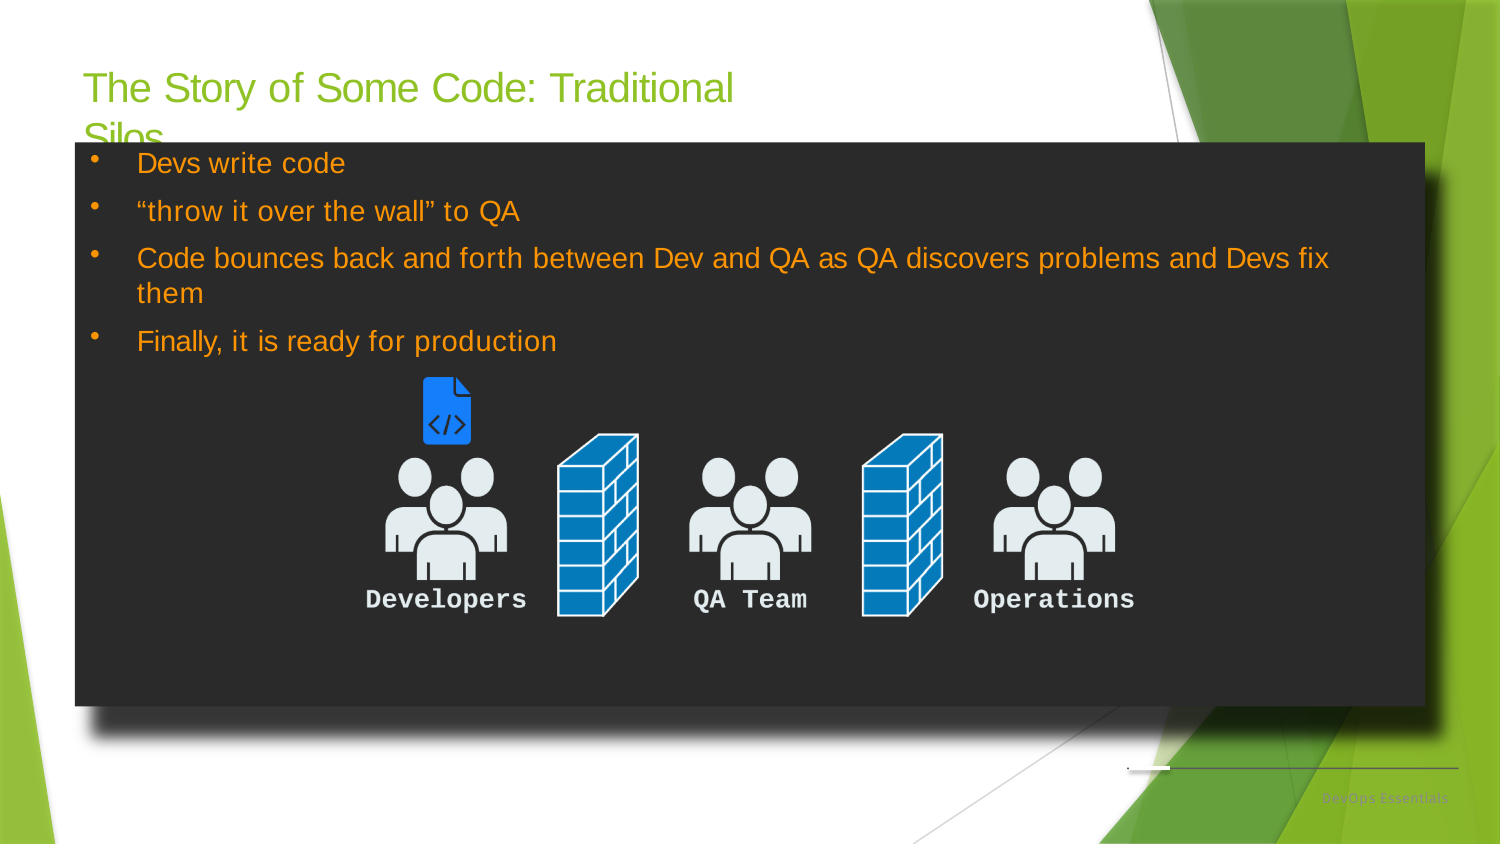

# The Story of Some Code: Traditional Silos
Devs write code
“throw it over the wall” to QA
Code bounces back and forth between Dev and QA as QA discovers problems and Devs fix them
Finally, it is ready for production

DevOps Essentials